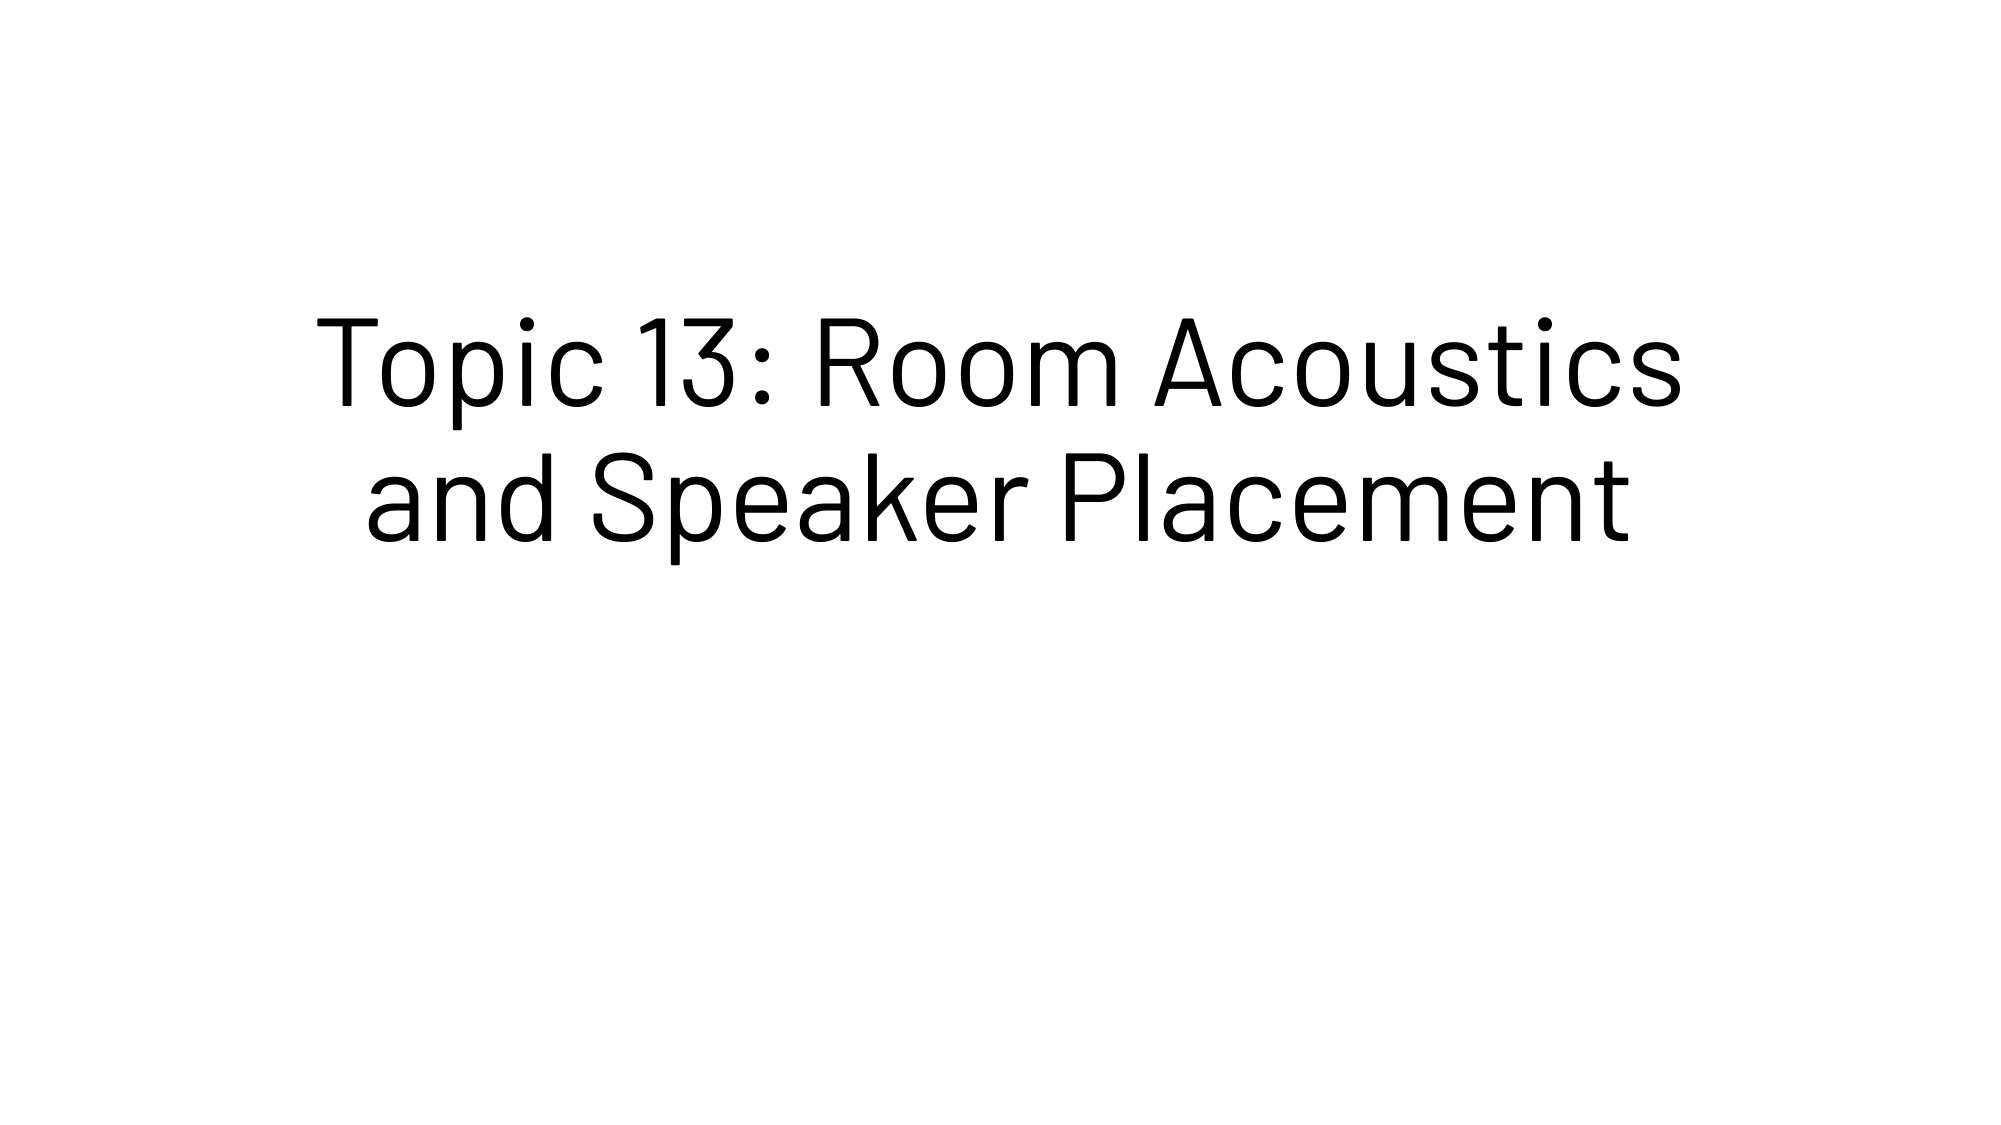

# Topic 13: Room Acoustics and Speaker Placement